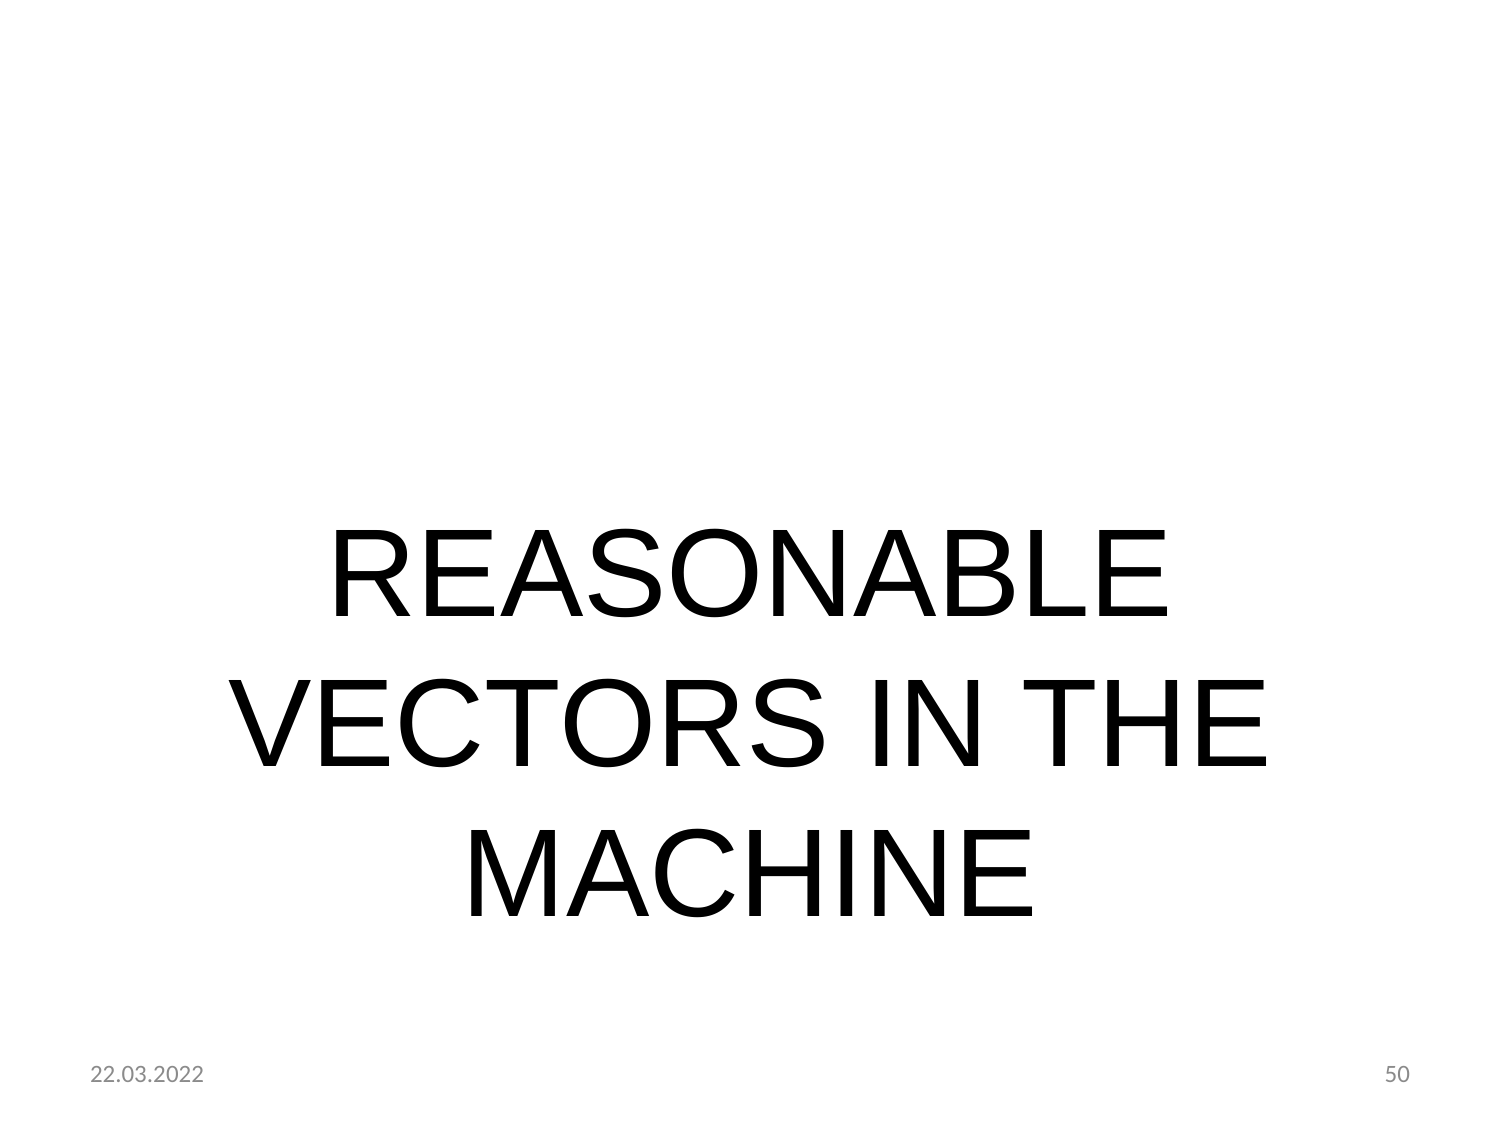

REASONABLE VECTORS IN THE MACHINE
22.03.2022
50